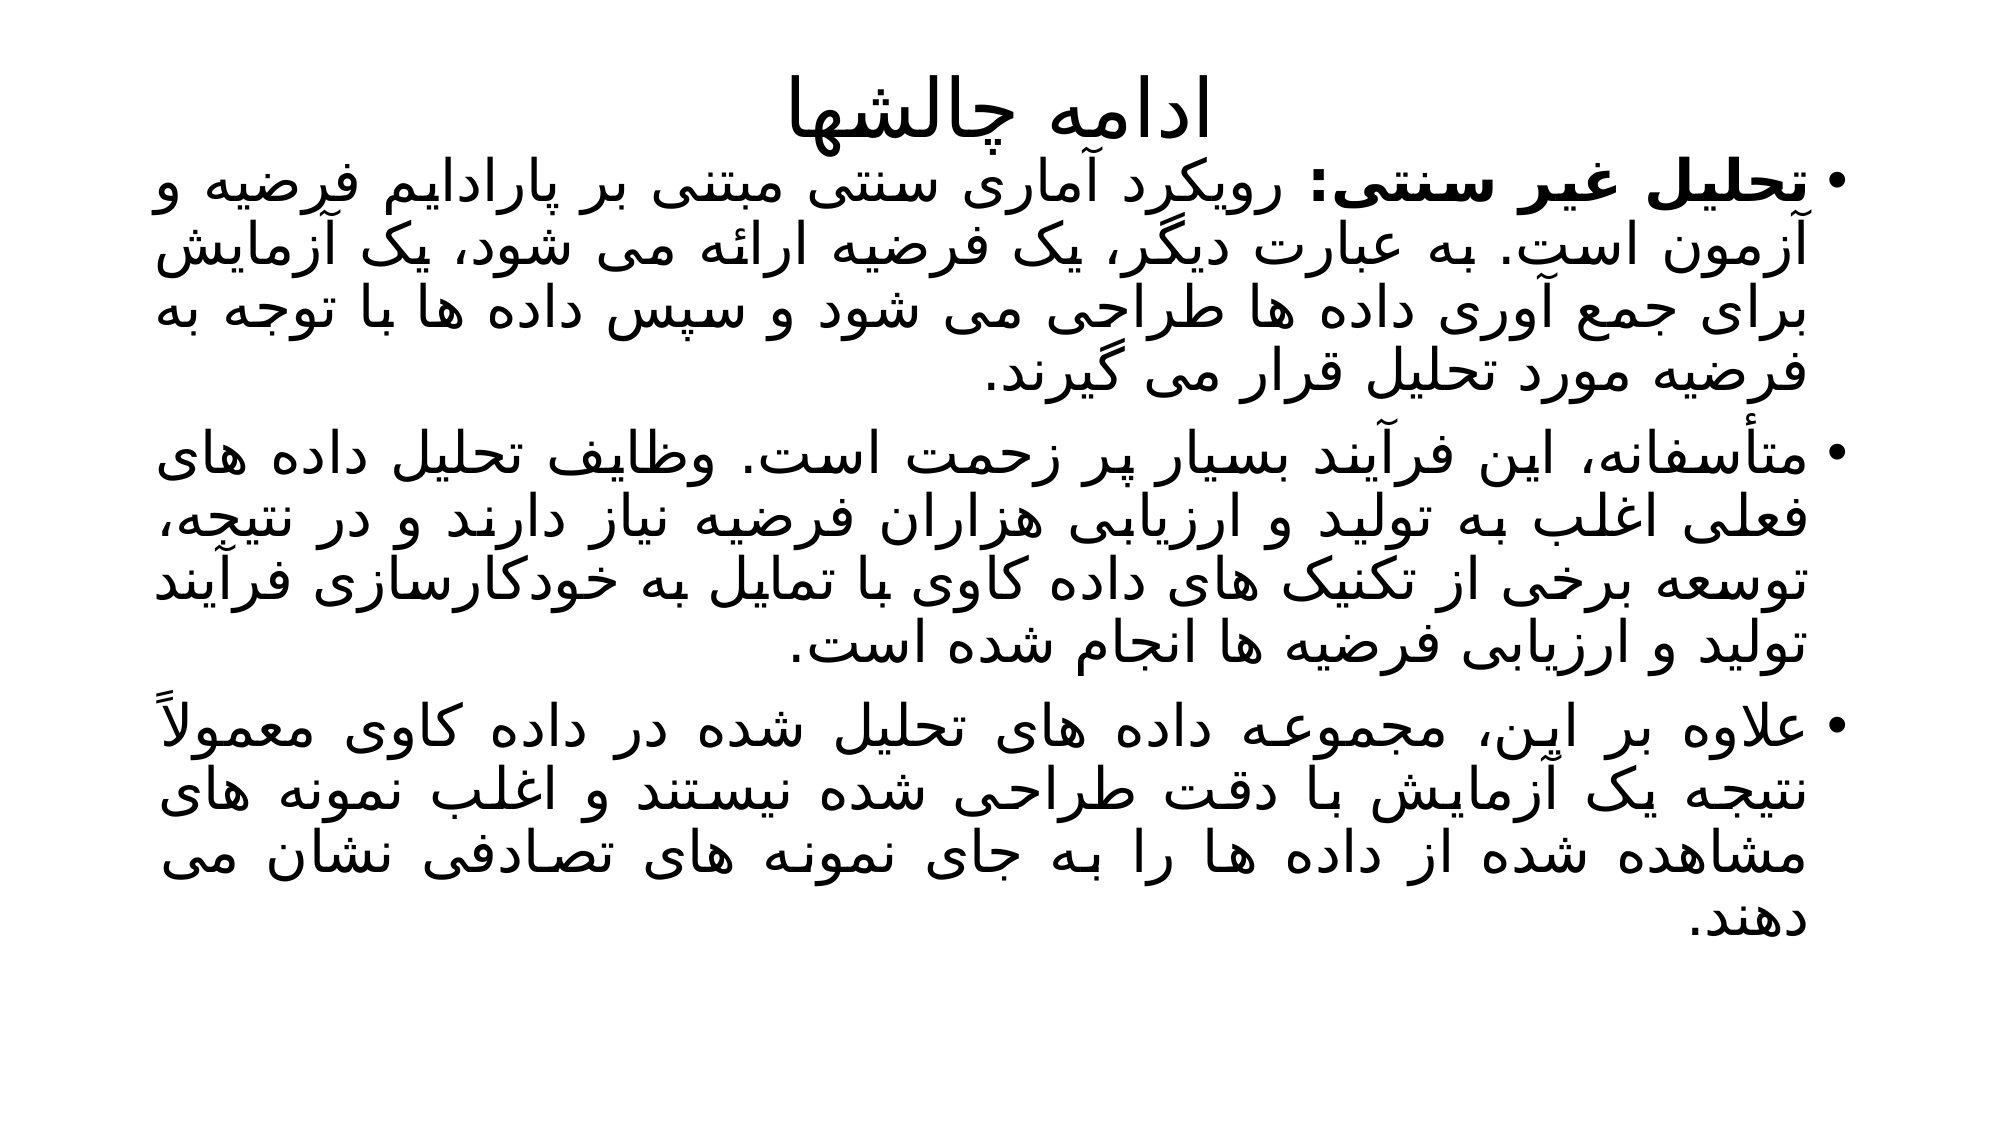

# ادامه چالشها
تحلیل غیر سنتی: رویکرد آماری سنتی مبتنی بر پارادایم فرضیه و آزمون است. به عبارت دیگر، یک فرضیه ارائه می شود، یک آزمایش برای جمع آوری داده ها طراحی می شود و سپس داده ها با توجه به فرضیه مورد تحلیل قرار می گیرند.
متأسفانه، این فرآیند بسیار پر زحمت است. وظایف تحلیل داده های فعلی اغلب به تولید و ارزیابی هزاران فرضیه نیاز دارند و در نتیجه، توسعه برخی از تکنیک های داده کاوی با تمایل به خودکارسازی فرآیند تولید و ارزیابی فرضیه ها انجام شده است.
علاوه بر این، مجموعه داده های تحلیل شده در داده کاوی معمولاً نتیجه یک آزمایش با دقت طراحی شده نیستند و اغلب نمونه های مشاهده شده از داده ها را به جای نمونه های تصادفی نشان می دهند.